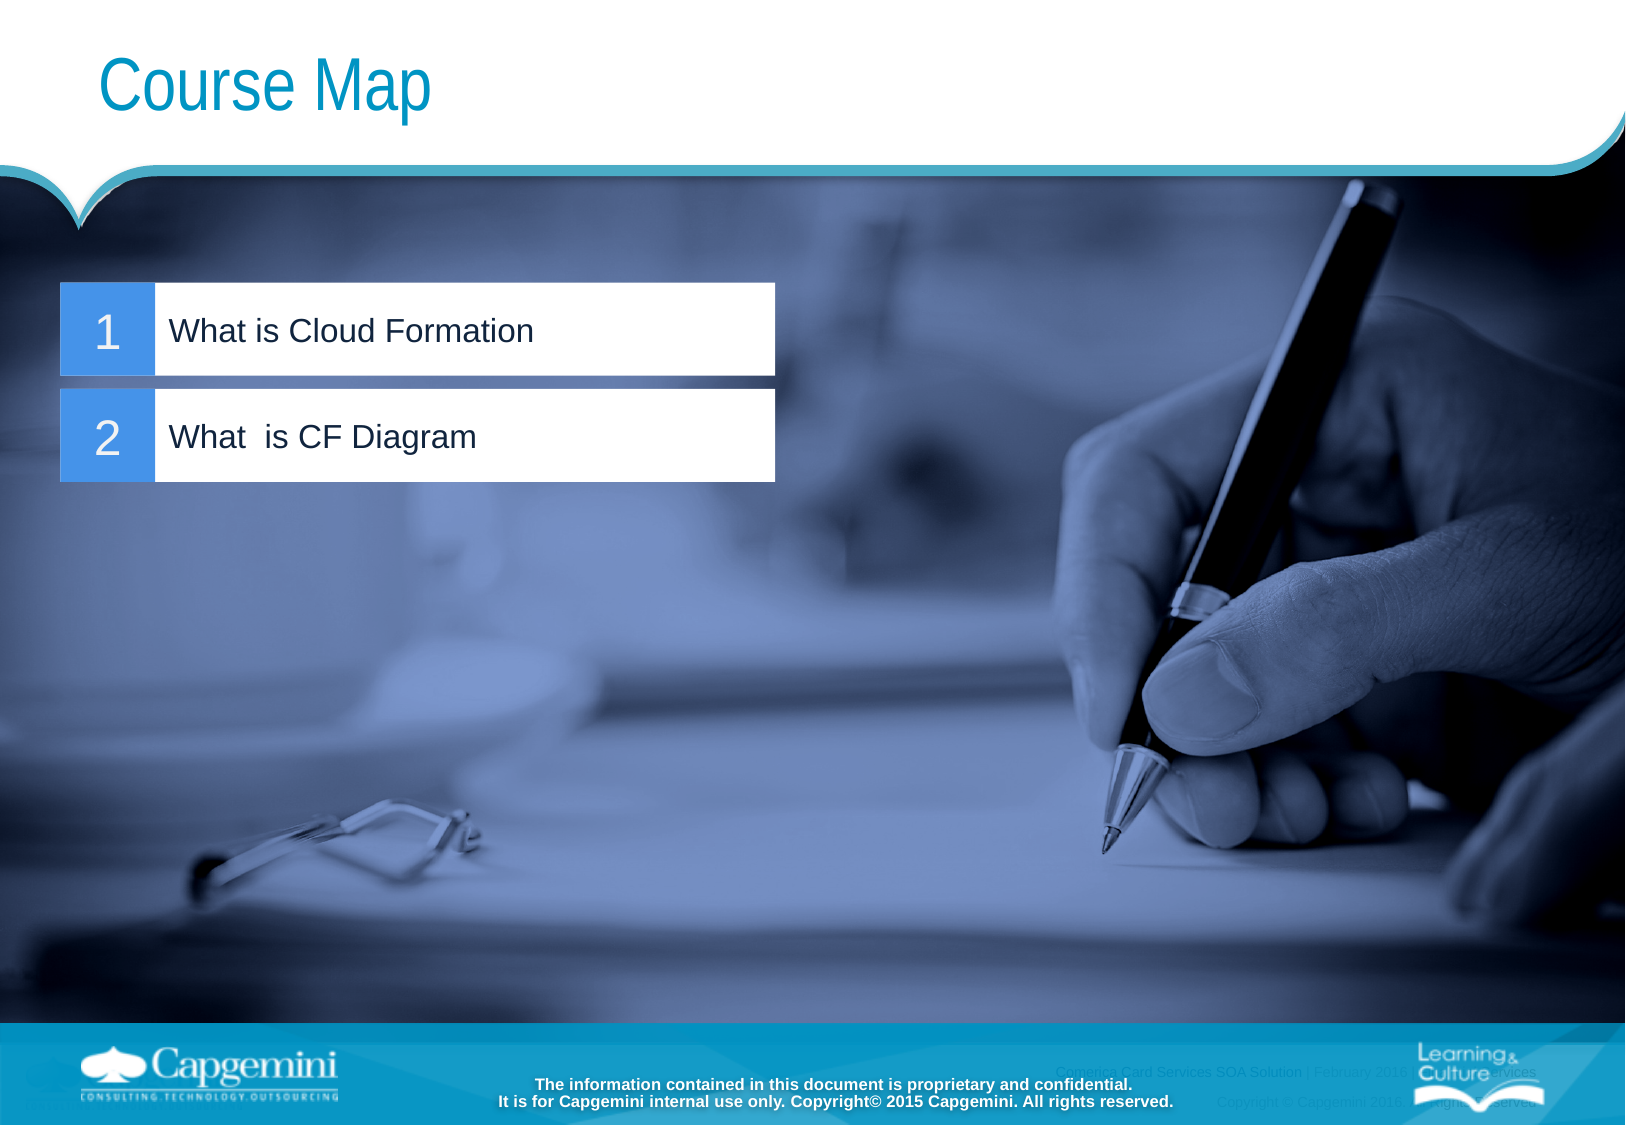

# Course Map
What is Cloud Formation
1
What  is CF Diagram
2